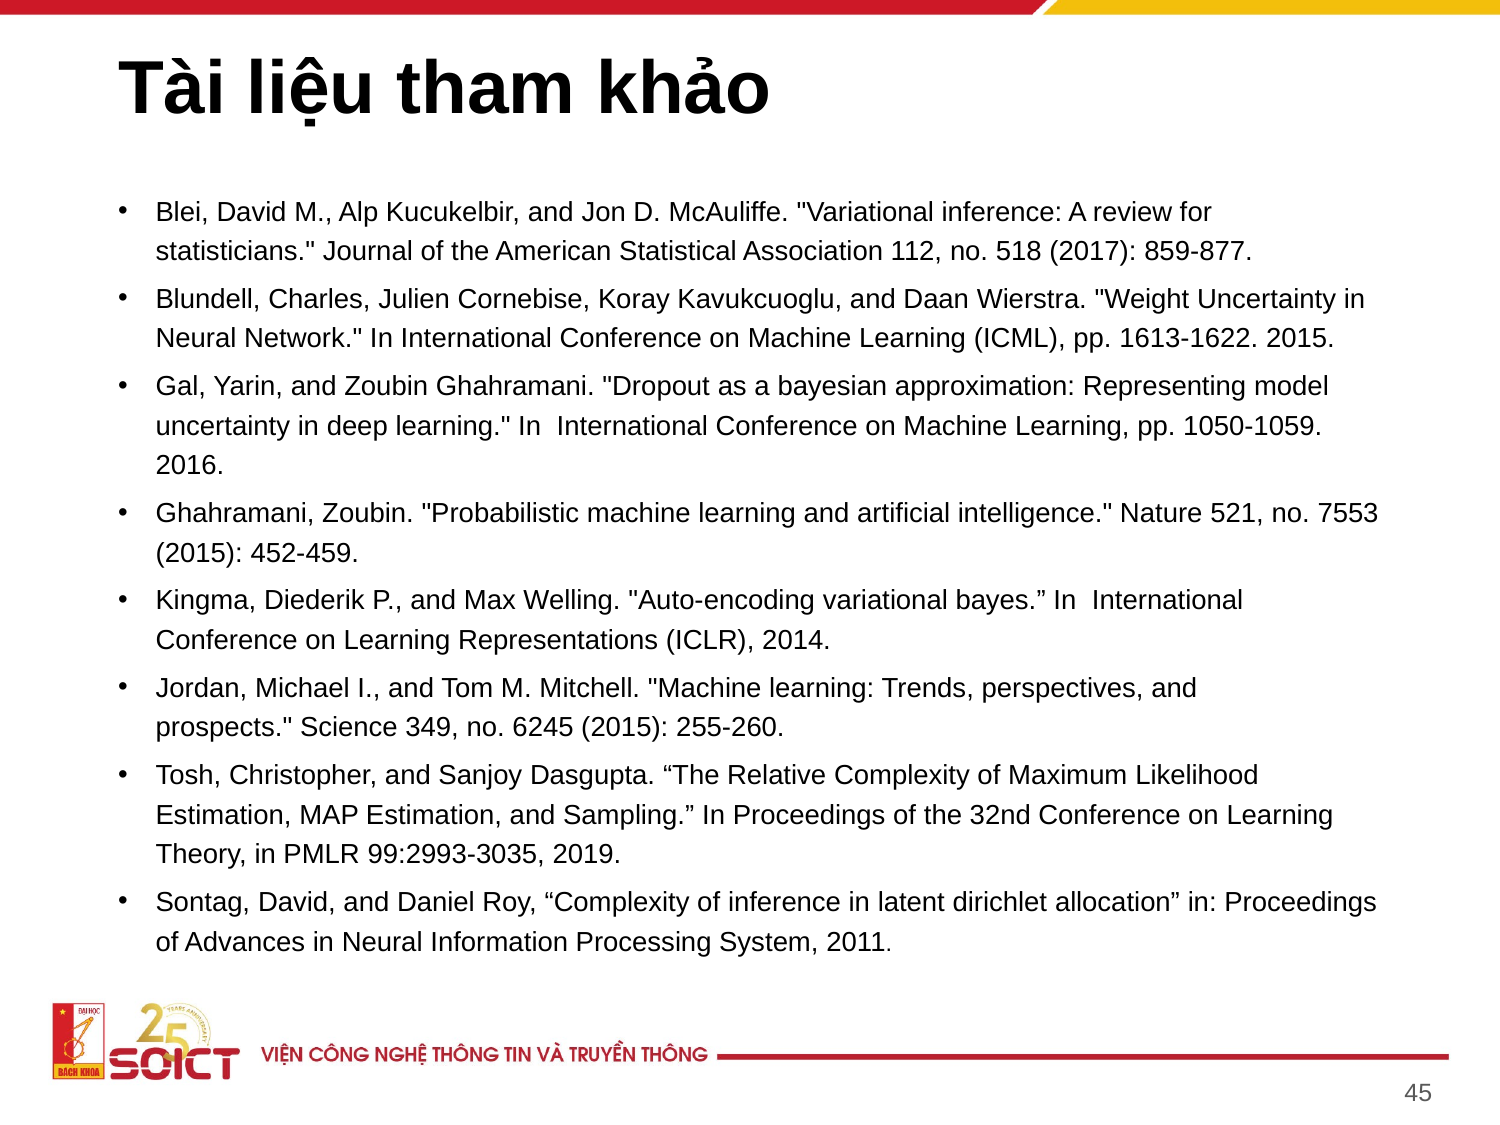

# Tài liệu tham khảo
Blei, David M., Alp Kucukelbir, and Jon D. McAuliffe. "Variational inference: A review for statisticians." Journal of the American Statistical Association 112, no. 518 (2017): 859-877.
Blundell, Charles, Julien Cornebise, Koray Kavukcuoglu, and Daan Wierstra. "Weight Uncertainty in Neural Network." In International Conference on Machine Learning (ICML), pp. 1613-1622. 2015.
Gal, Yarin, and Zoubin Ghahramani. "Dropout as a bayesian approximation: Representing model uncertainty in deep learning." In  International Conference on Machine Learning, pp. 1050-1059. 2016.
Ghahramani, Zoubin. "Probabilistic machine learning and artificial intelligence." Nature 521, no. 7553 (2015): 452-459.
Kingma, Diederik P., and Max Welling. "Auto-encoding variational bayes.” In  International Conference on Learning Representations (ICLR), 2014.
Jordan, Michael I., and Tom M. Mitchell. "Machine learning: Trends, perspectives, and prospects." Science 349, no. 6245 (2015): 255-260.
Tosh, Christopher, and Sanjoy Dasgupta. “The Relative Complexity of Maximum Likelihood Estimation, MAP Estimation, and Sampling.” In Proceedings of the 32nd Conference on Learning Theory, in PMLR 99:2993-3035, 2019.
Sontag, David, and Daniel Roy, “Complexity of inference in latent dirichlet allocation” in: Proceedings of Advances in Neural Information Processing System, 2011.
45